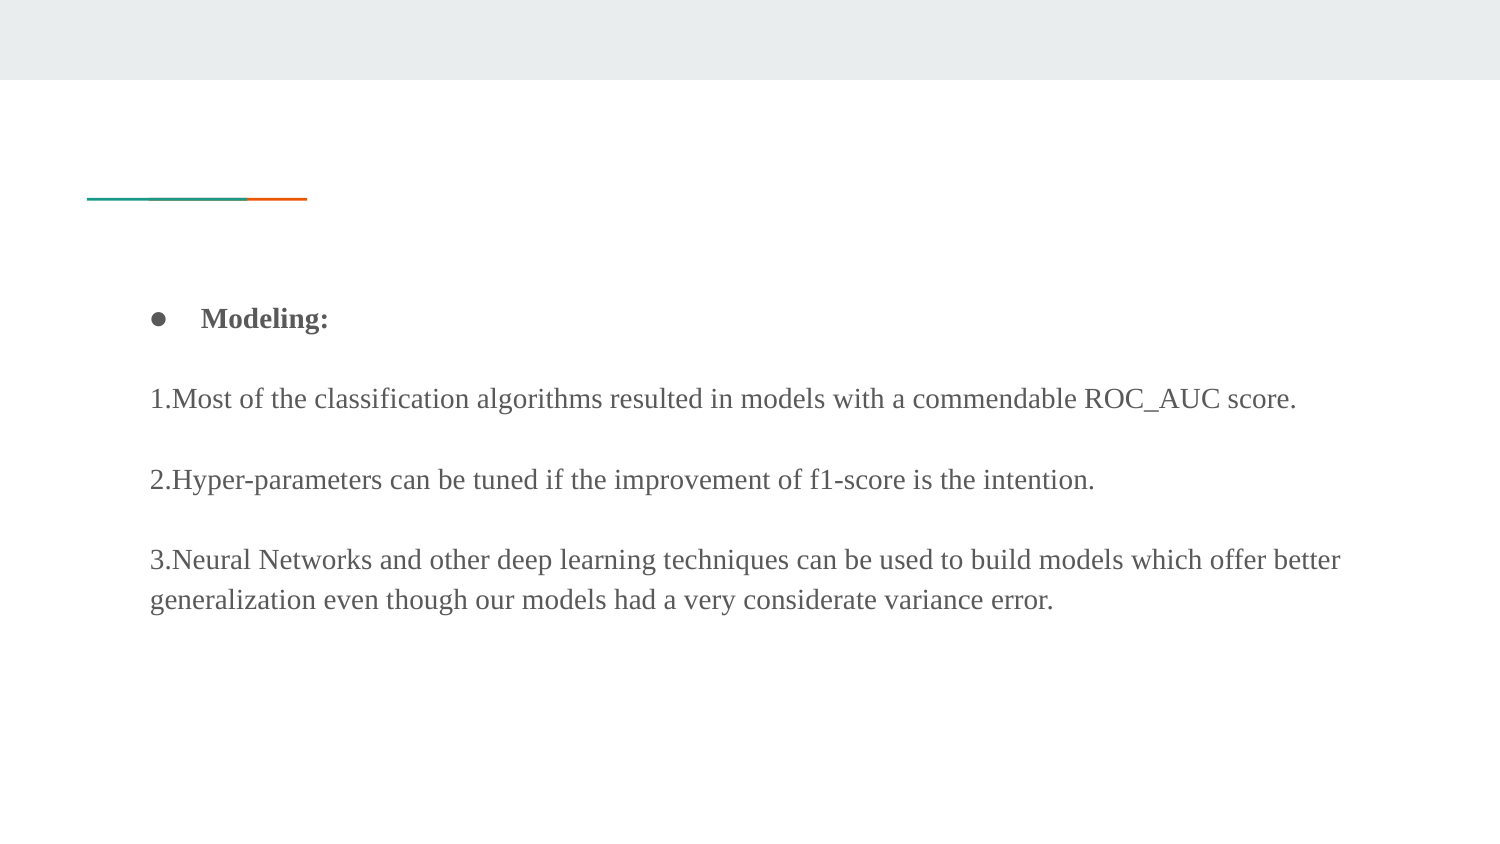

Modeling:

1.Most of the classification algorithms resulted in models with a commendable ROC_AUC score.

2.Hyper-parameters can be tuned if the improvement of f1-score is the intention.

3.Neural Networks and other deep learning techniques can be used to build models which offer better generalization even though our models had a very considerate variance error.